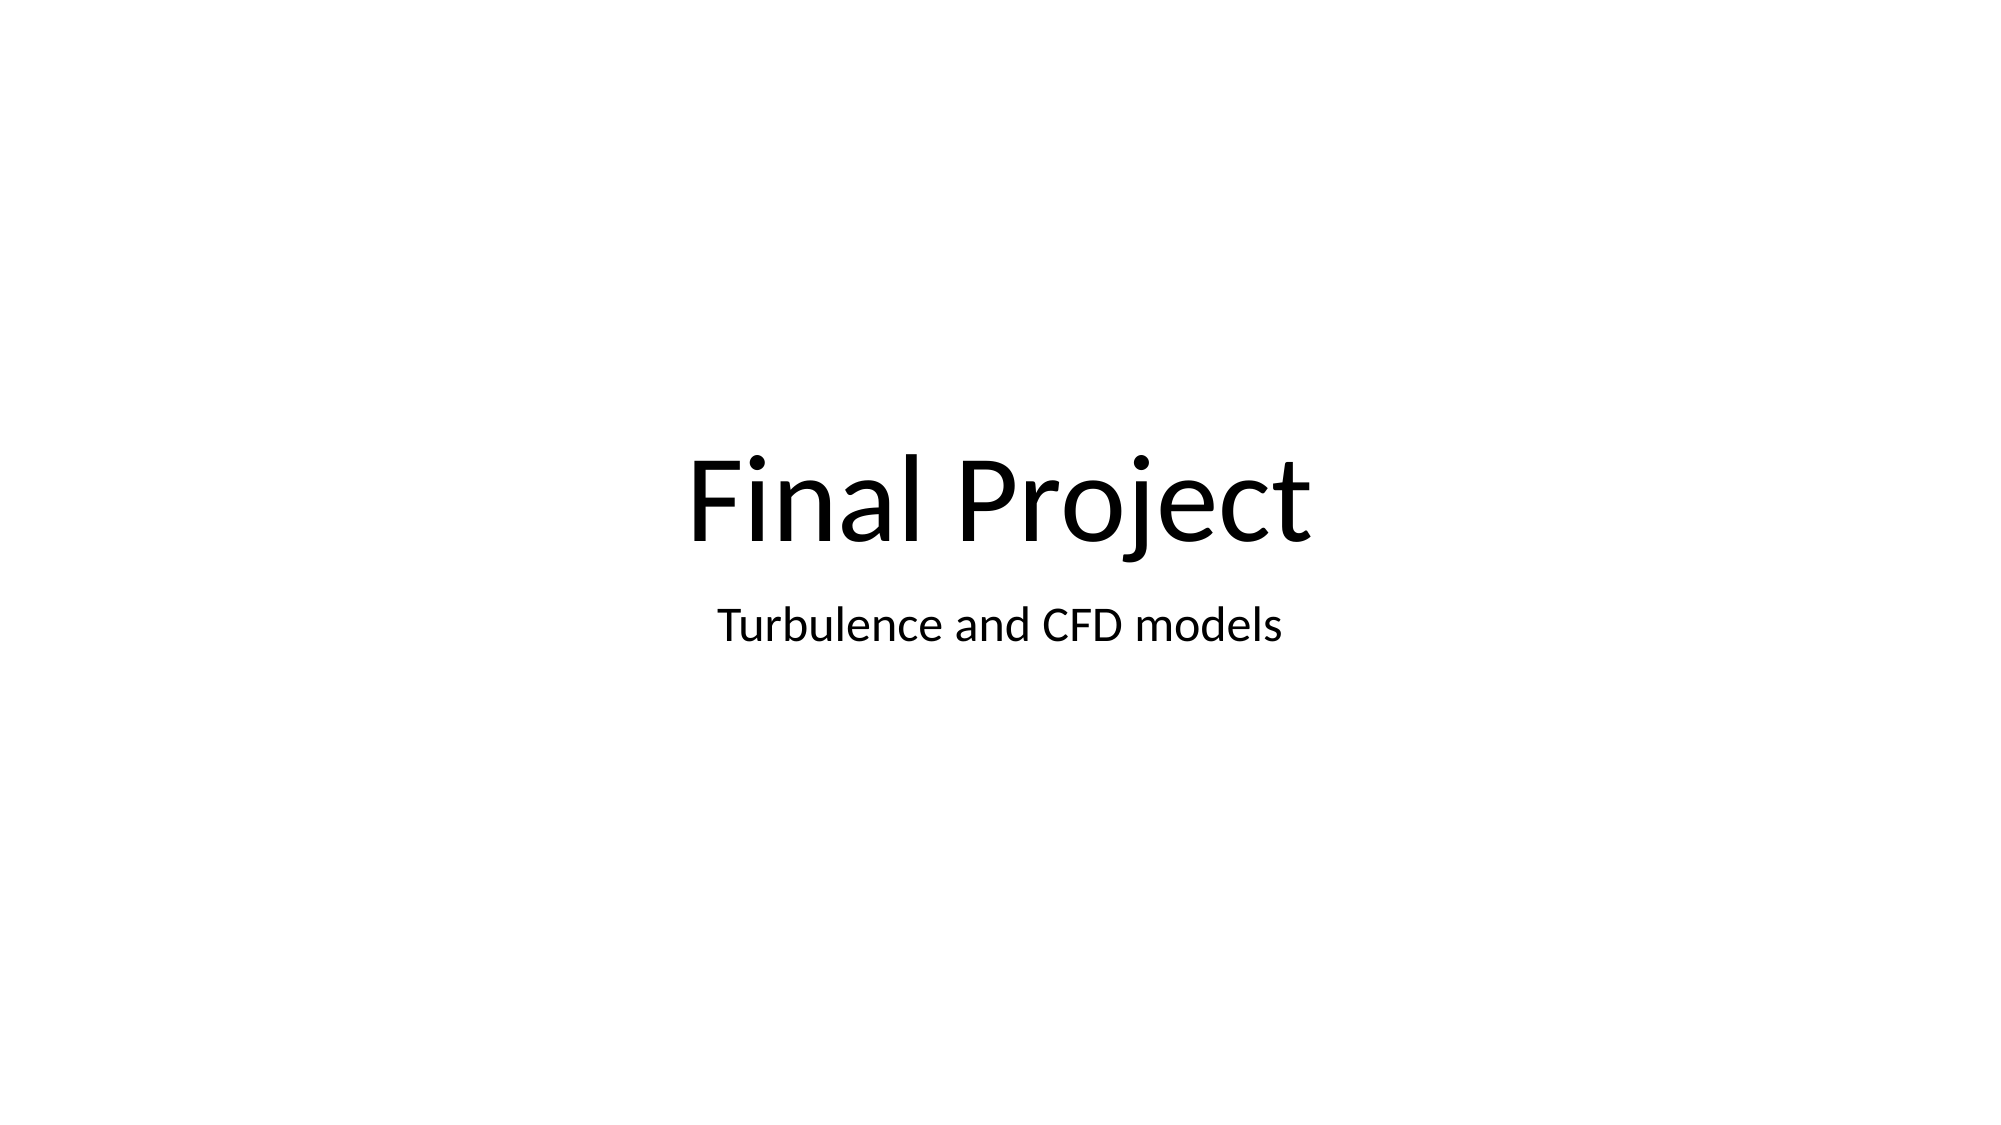

# Final Project
Turbulence and CFD models